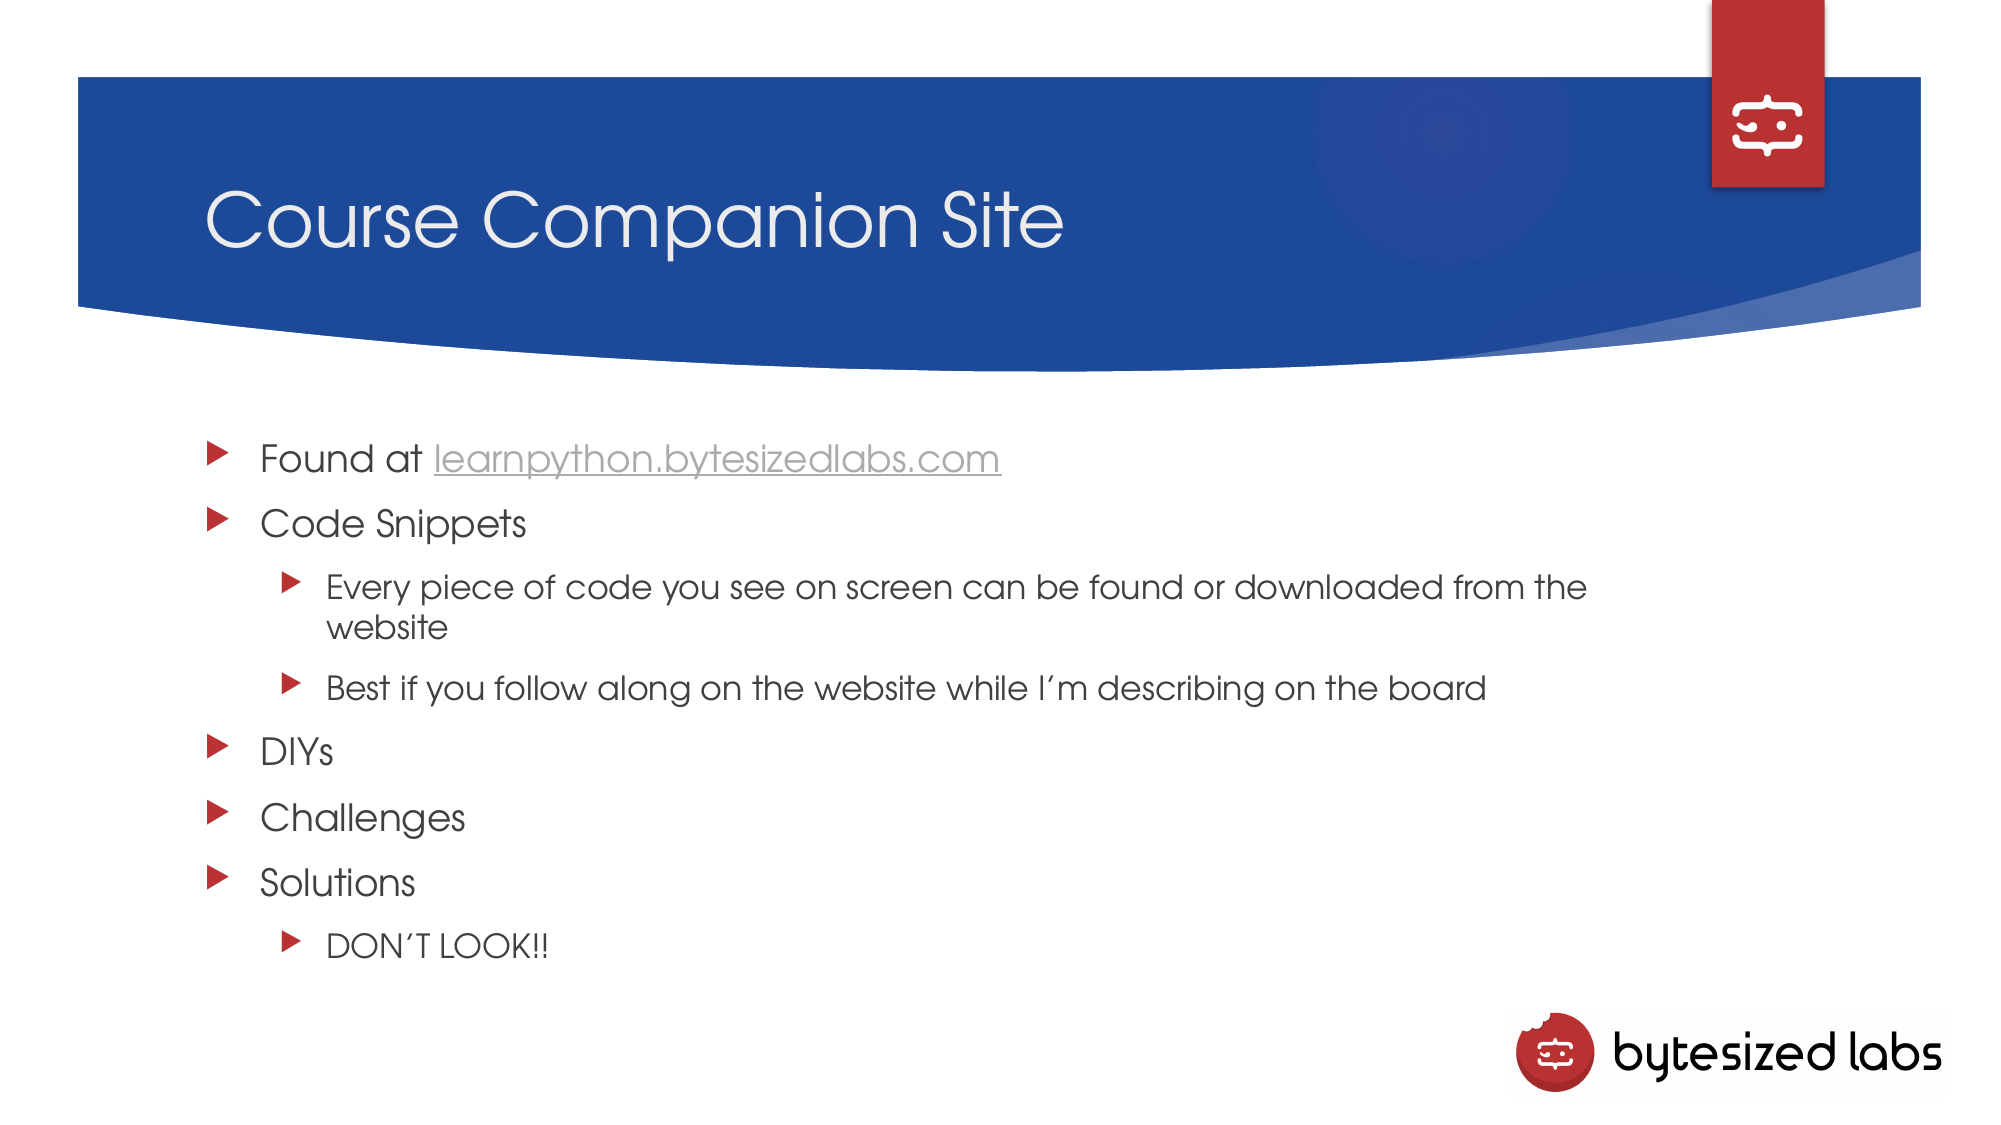

# Course Companion Site
Found at learnpython.bytesizedlabs.com
Code Snippets
Every piece of code you see on screen can be found or downloaded from the website
Best if you follow along on the website while I’m describing on the board
DIYs
Challenges
Solutions
DON’T LOOK!!